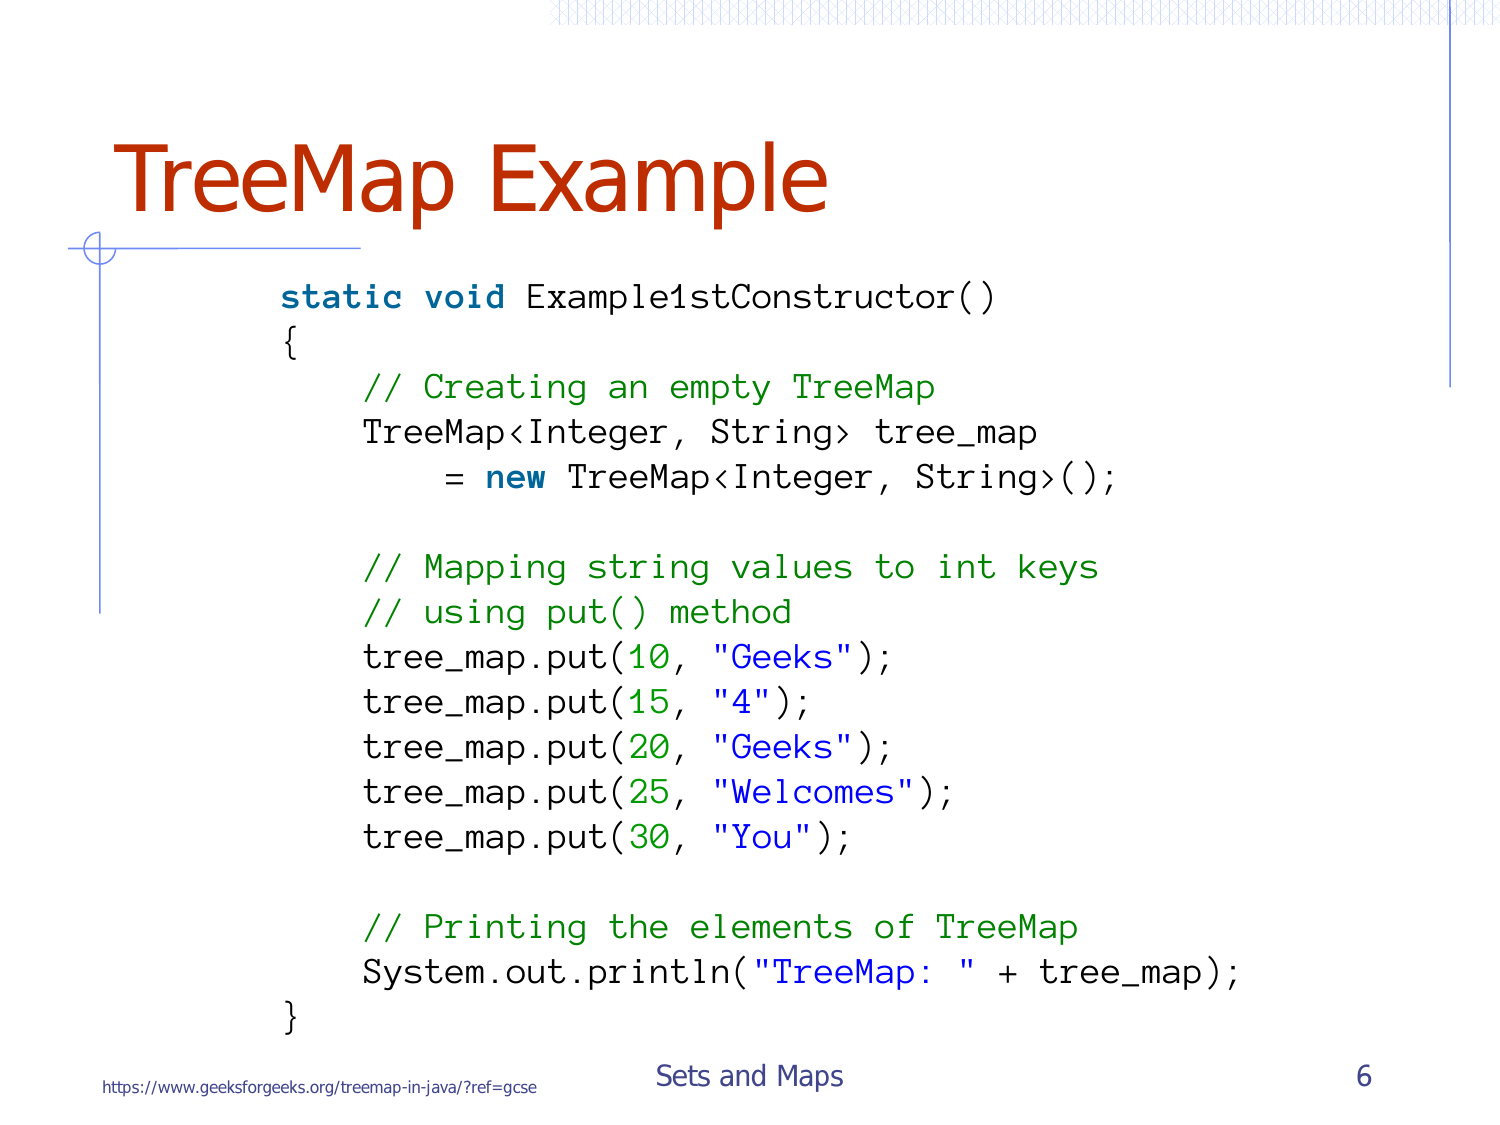

# TreeMap Example
    static void Example1stConstructor()
    {
        // Creating an empty TreeMap
        TreeMap<Integer, String> tree_map
            = new TreeMap<Integer, String>();

        // Mapping string values to int keys
        // using put() method
        tree_map.put(10, "Geeks");
        tree_map.put(15, "4");
        tree_map.put(20, "Geeks");
        tree_map.put(25, "Welcomes");
        tree_map.put(30, "You");

        // Printing the elements of TreeMap
        System.out.println("TreeMap: " + tree_map);
    }
Sets and Maps
6
https://www.geeksforgeeks.org/treemap-in-java/?ref=gcse